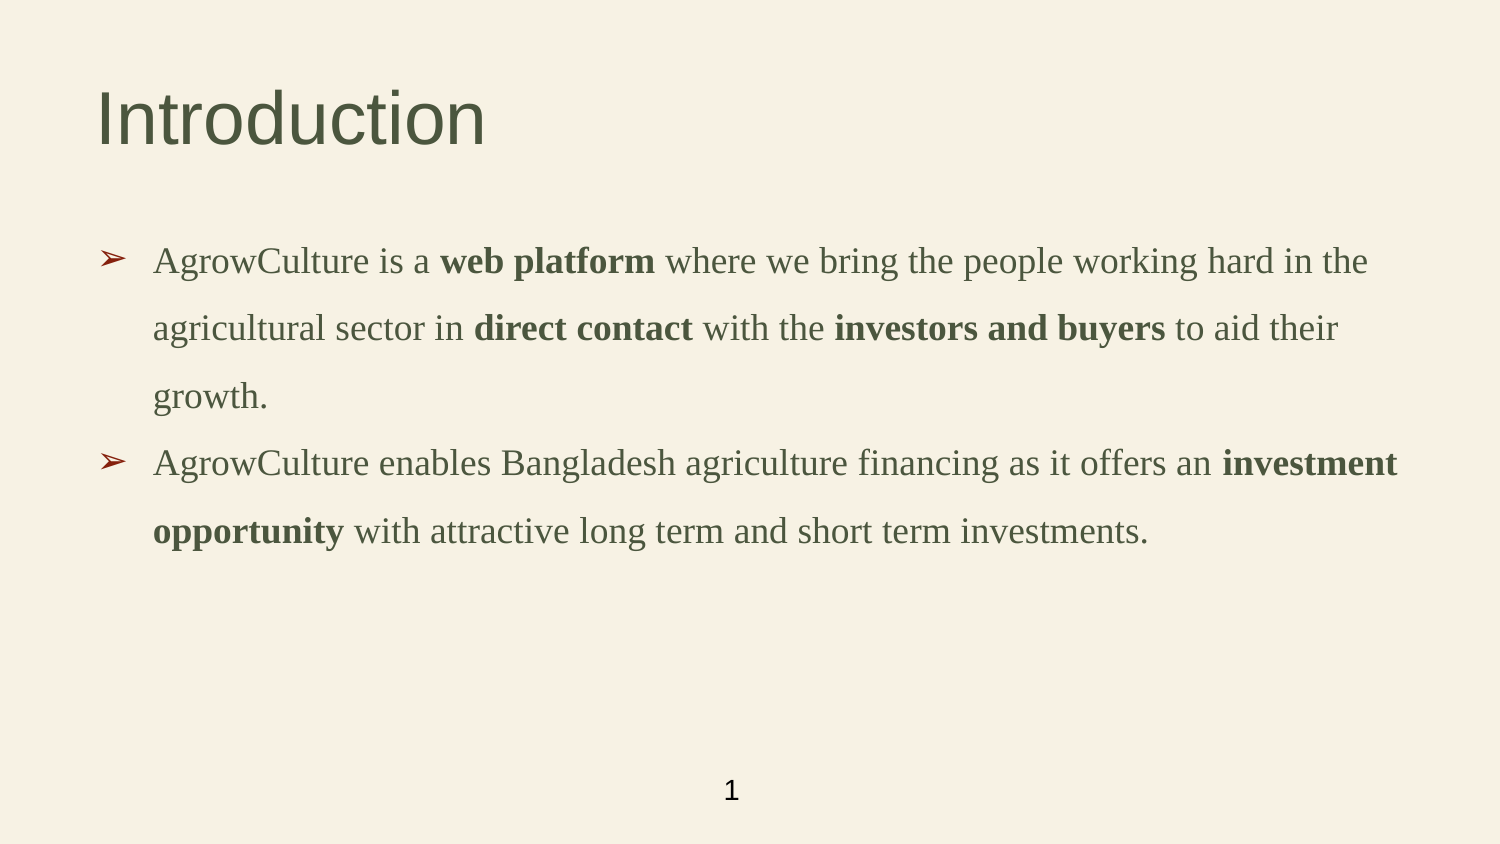

# Introduction
AgrowCulture is a web platform where we bring the people working hard in the agricultural sector in direct contact with the investors and buyers to aid their growth.
AgrowCulture enables Bangladesh agriculture financing as it offers an investment opportunity with attractive long term and short term investments.

1
2